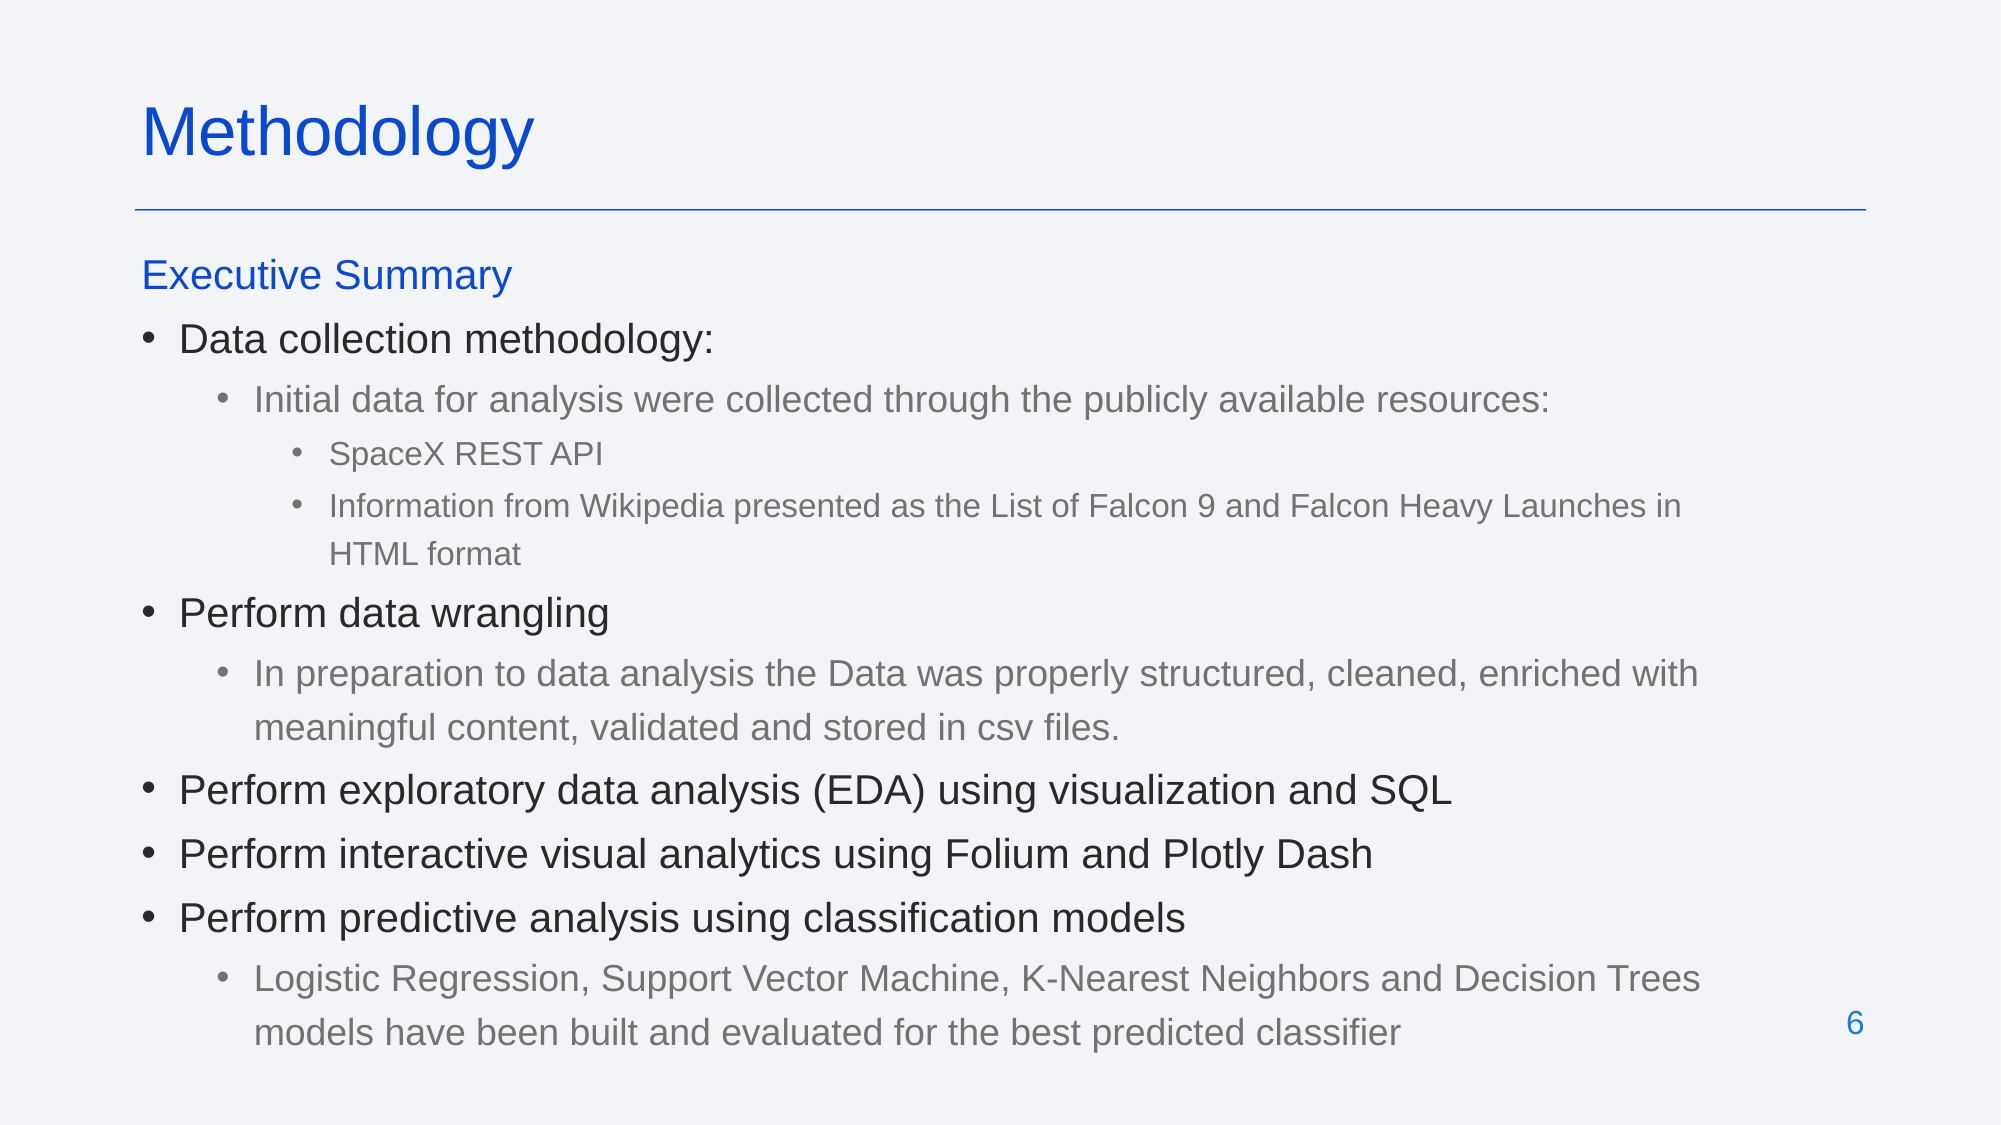

Methodology
Executive Summary
Data collection methodology:
Initial data for analysis were collected through the publicly available resources:
SpaceX REST API
Information from Wikipedia presented as the List of Falcon 9 and Falcon Heavy Launches in HTML format
Perform data wrangling
In preparation to data analysis the Data was properly structured, cleaned, enriched with meaningful content, validated and stored in csv files.
Perform exploratory data analysis (EDA) using visualization and SQL
Perform interactive visual analytics using Folium and Plotly Dash
Perform predictive analysis using classification models
Logistic Regression, Support Vector Machine, K-Nearest Neighbors and Decision Trees models have been built and evaluated for the best predicted classifier

6